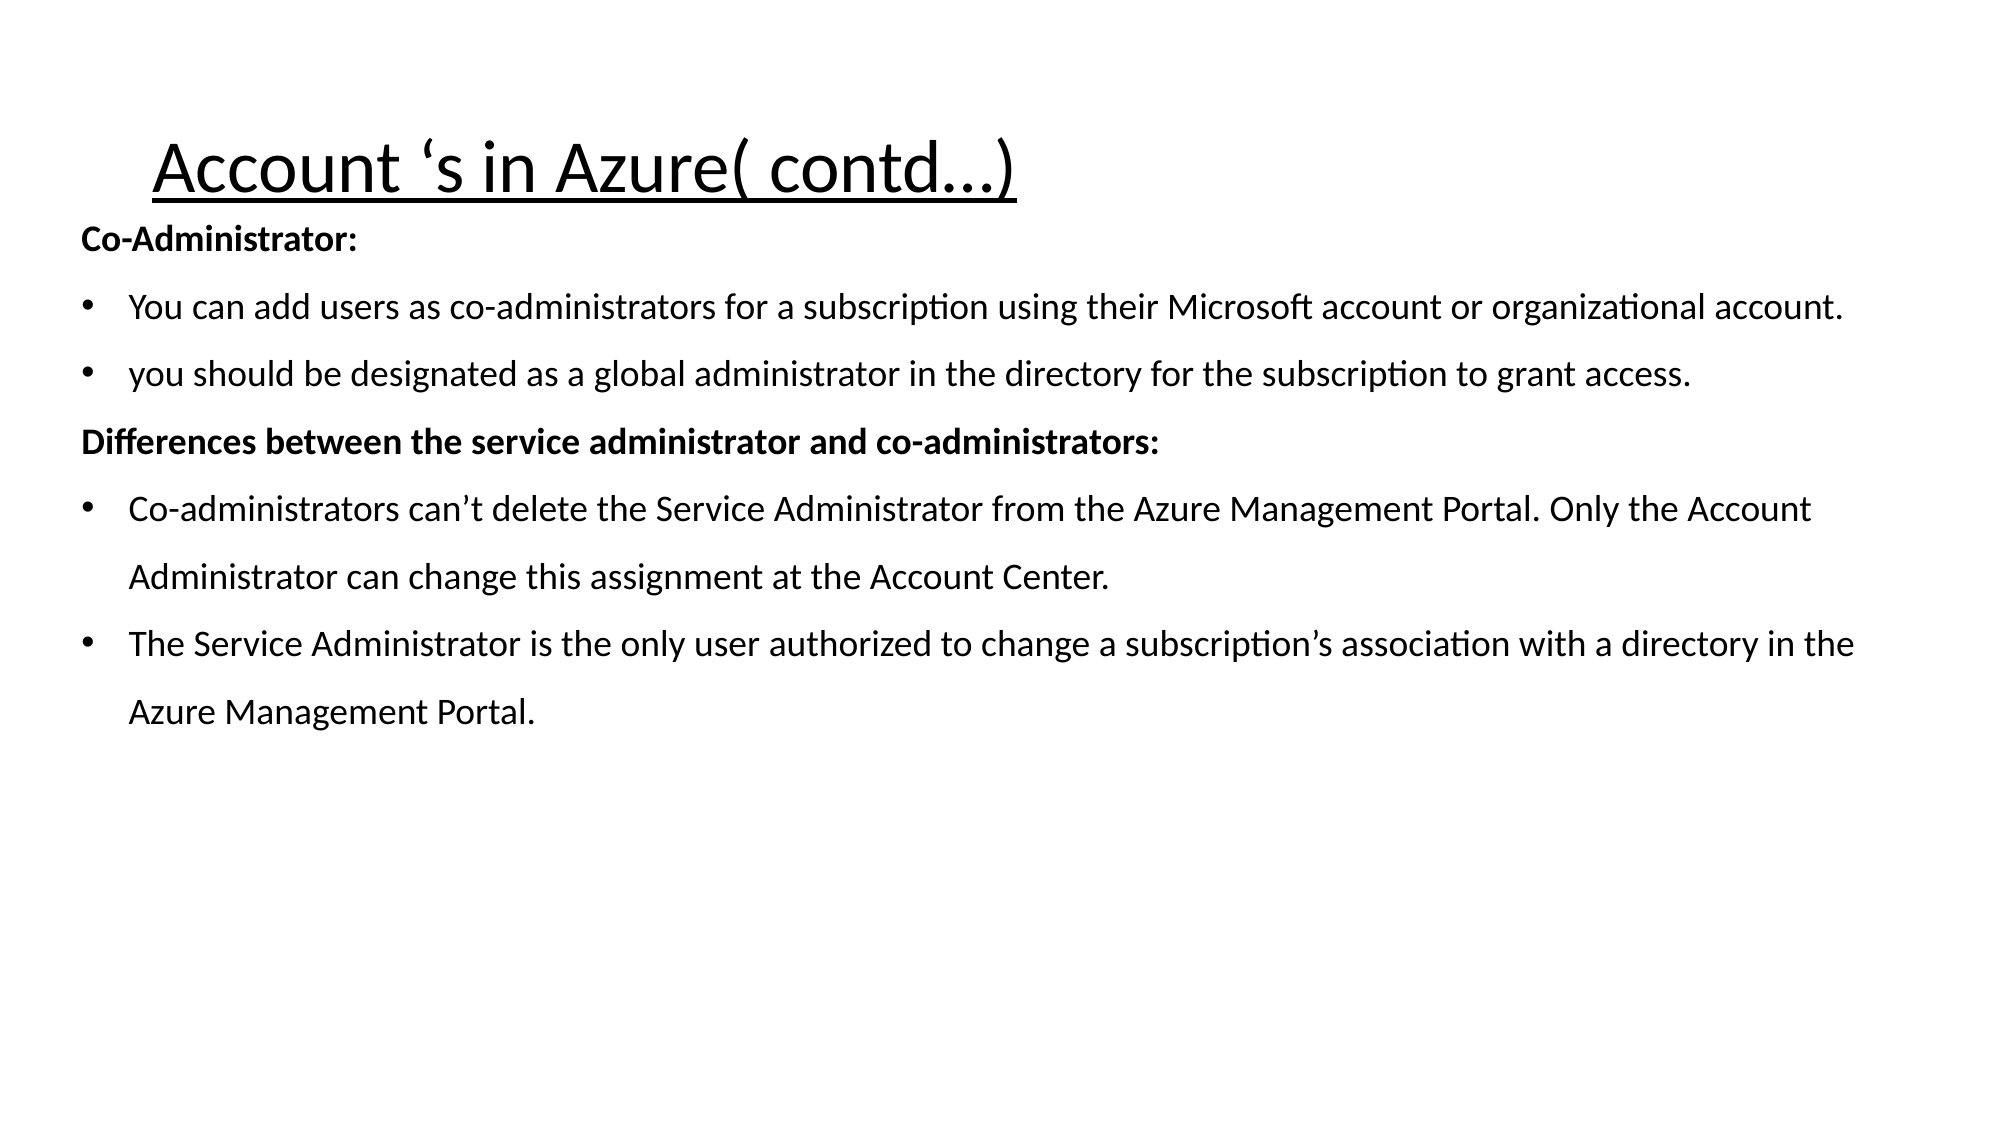

# Account ‘s in Azure( contd…)
Co-Administrator:
You can add users as co-administrators for a subscription using their Microsoft account or organizational account.
you should be designated as a global administrator in the directory for the subscription to grant access.
Differences between the service administrator and co-administrators:
Co-administrators can’t delete the Service Administrator from the Azure Management Portal. Only the Account Administrator can change this assignment at the Account Center.
The Service Administrator is the only user authorized to change a subscription’s association with a directory in the Azure Management Portal.